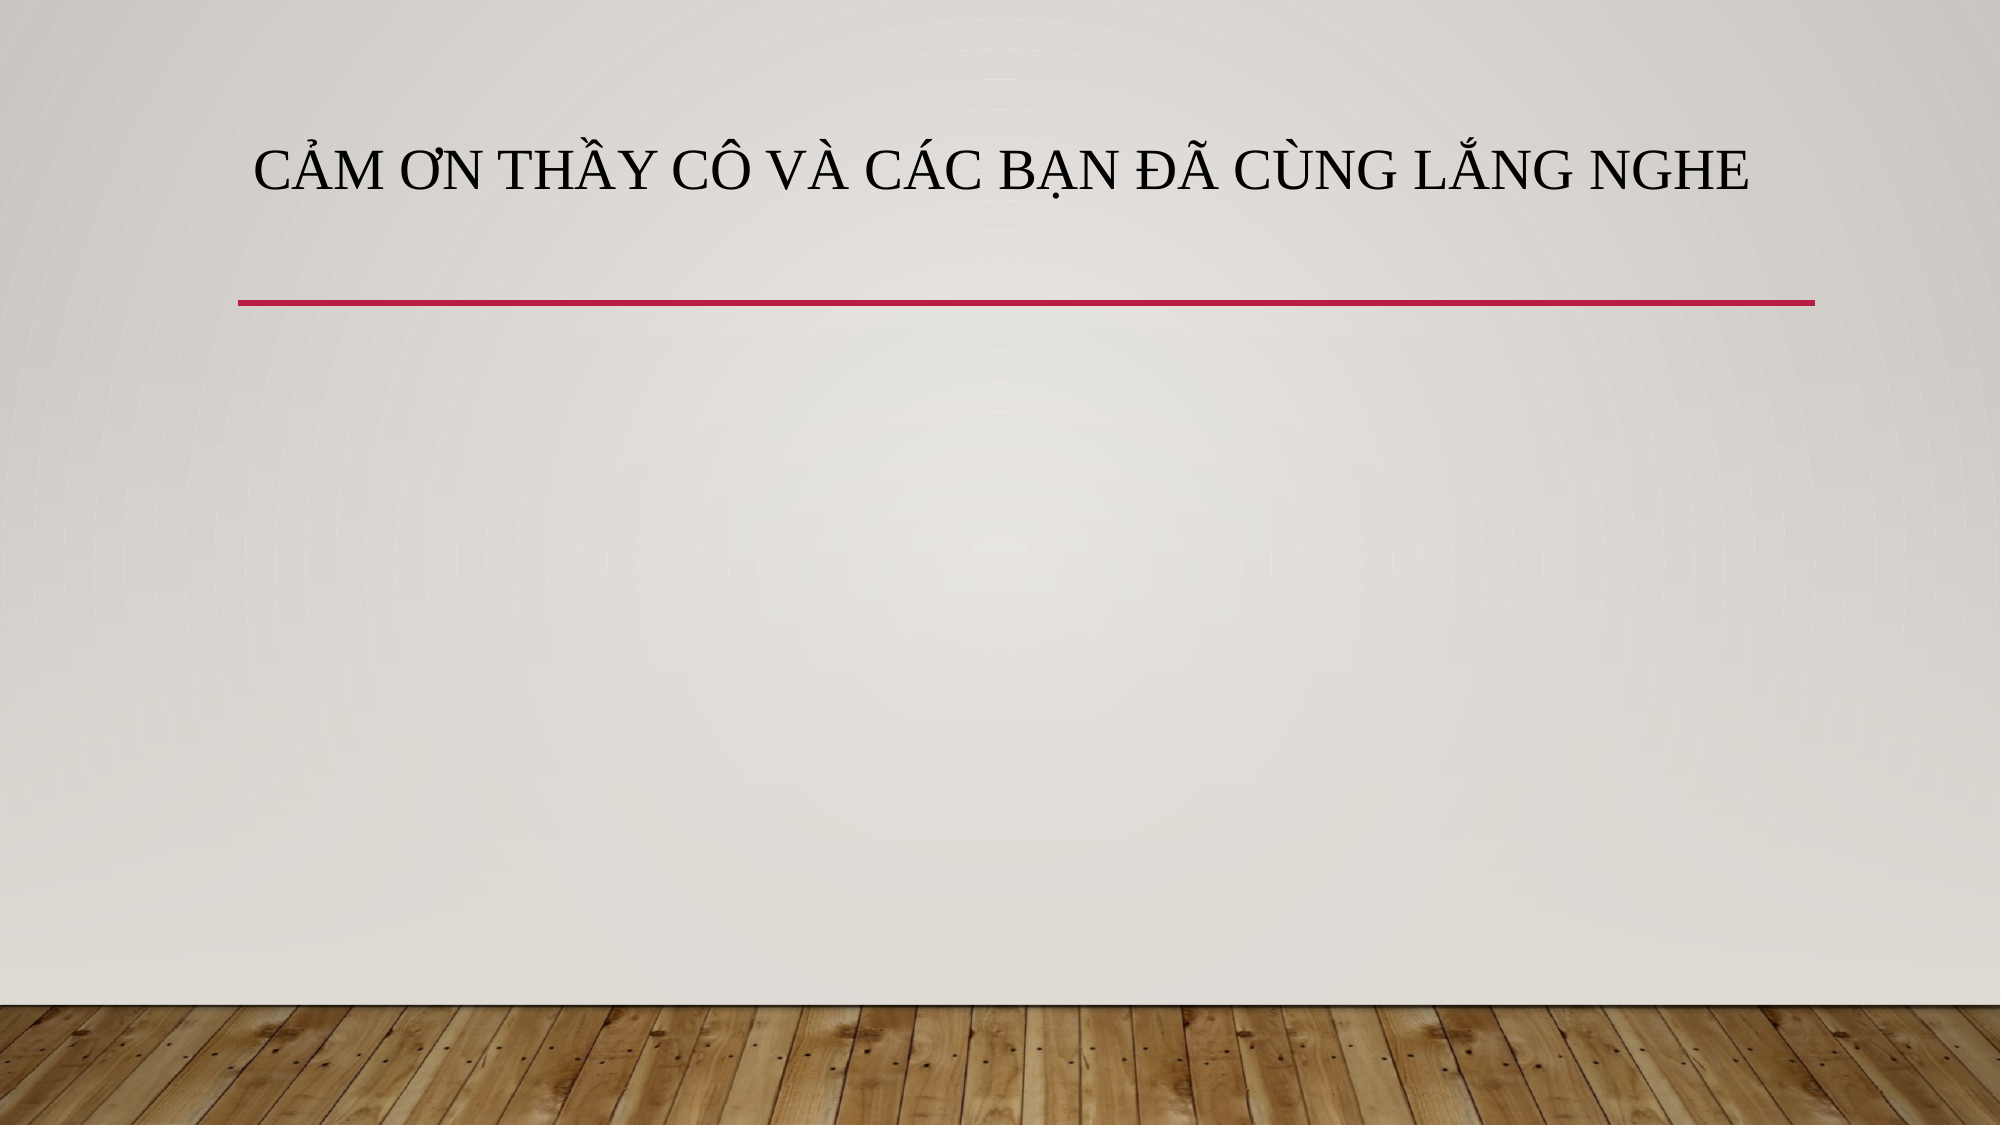

# Cảm ơn thầy cô và các bạn đã cùng lắng nghe